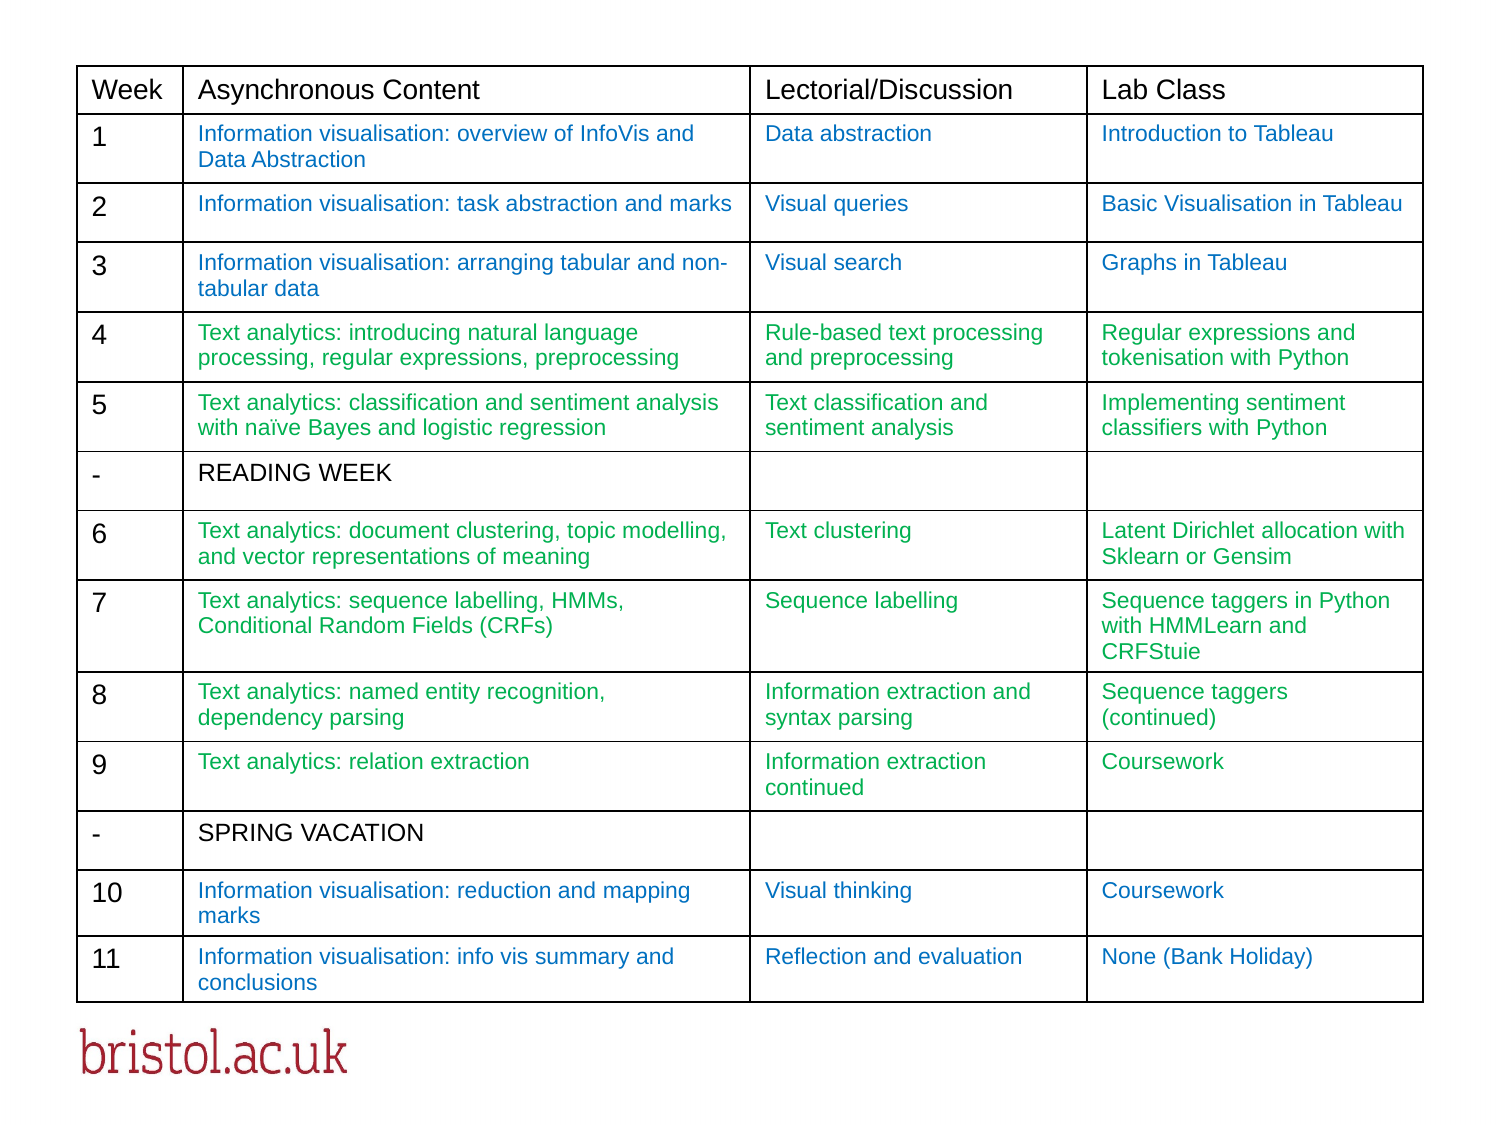

| Week | Asynchronous Content | Lectorial/Discussion | Lab Class |
| --- | --- | --- | --- |
| 1 | Information visualisation: overview of InfoVis and Data Abstraction | Data abstraction | Introduction to Tableau |
| 2 | Information visualisation: task abstraction and marks | Visual queries | Basic Visualisation in Tableau |
| 3 | Information visualisation: arranging tabular and non-tabular data | Visual search | Graphs in Tableau |
| 4 | Text analytics: introducing natural language processing, regular expressions, preprocessing | Rule-based text processing and preprocessing | Regular expressions and tokenisation with Python |
| 5 | Text analytics: classification and sentiment analysis with naïve Bayes and logistic regression | Text classification and sentiment analysis | Implementing sentiment classifiers with Python |
| - | READING WEEK |  |  |
| 6 | Text analytics: document clustering, topic modelling, and vector representations of meaning | Text clustering | Latent Dirichlet allocation with Sklearn or Gensim |
| 7 | Text analytics: sequence labelling, HMMs, Conditional Random Fields (CRFs) | Sequence labelling | Sequence taggers in Python with HMMLearn and CRFStuie |
| 8 | Text analytics: named entity recognition, dependency parsing | Information extraction and syntax parsing | Sequence taggers (continued) |
| 9 | Text analytics: relation extraction | Information extraction continued | Coursework |
| - | SPRING VACATION |  |  |
| 10 | Information visualisation: reduction and mapping marks | Visual thinking | Coursework |
| 11 | Information visualisation: info vis summary and conclusions | Reflection and evaluation | None (Bank Holiday) |